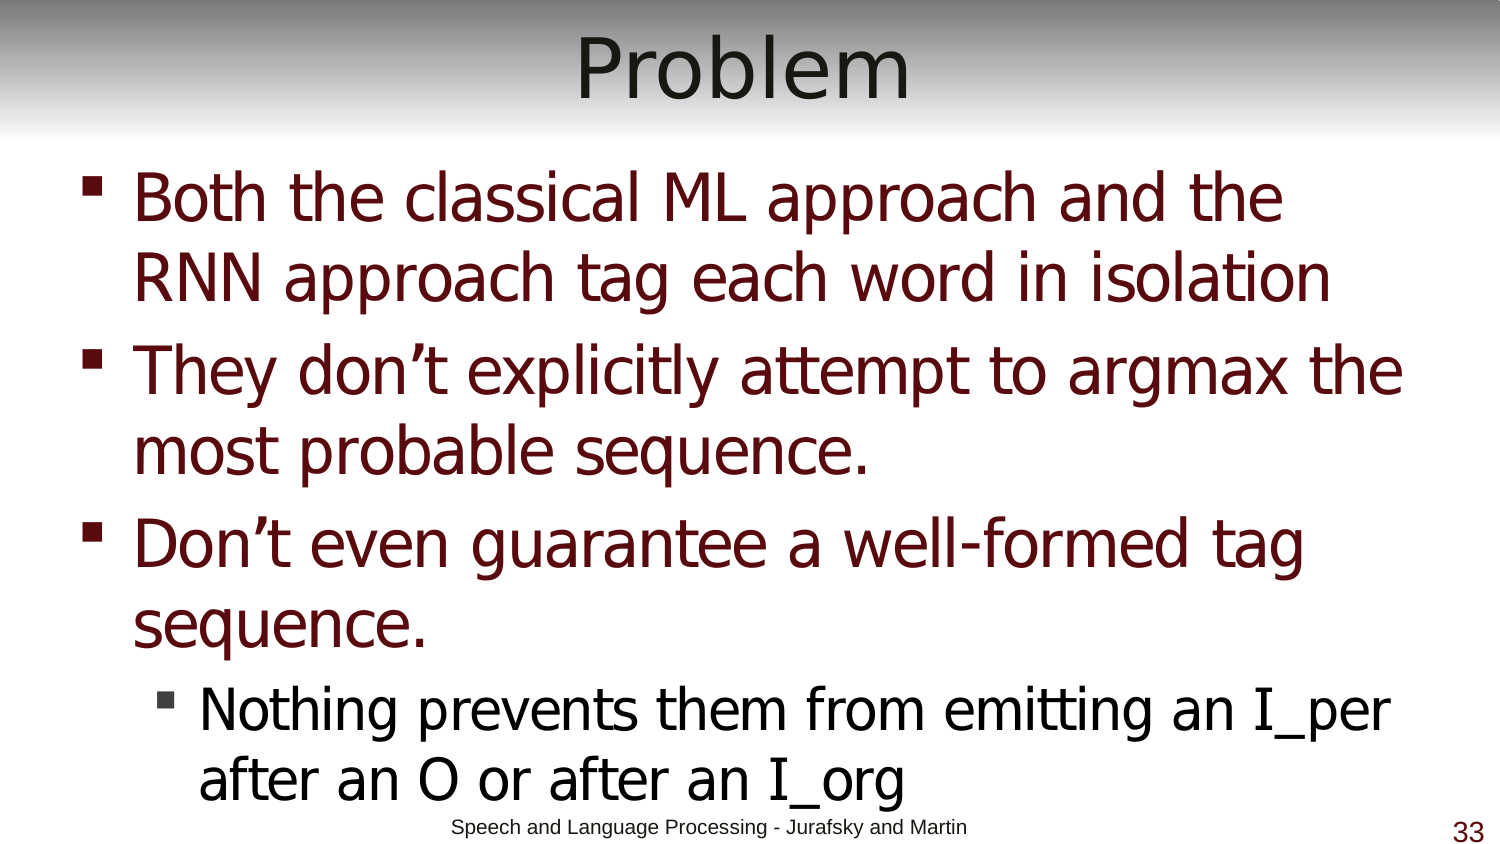

# Problem
Both the classical ML approach and the RNN approach tag each word in isolation
They don’t explicitly attempt to argmax the most probable sequence.
Don’t even guarantee a well-formed tag sequence.
Nothing prevents them from emitting an I_per after an O or after an I_org
                                         Speech and Language Processing - Jurafsky and Martin
33